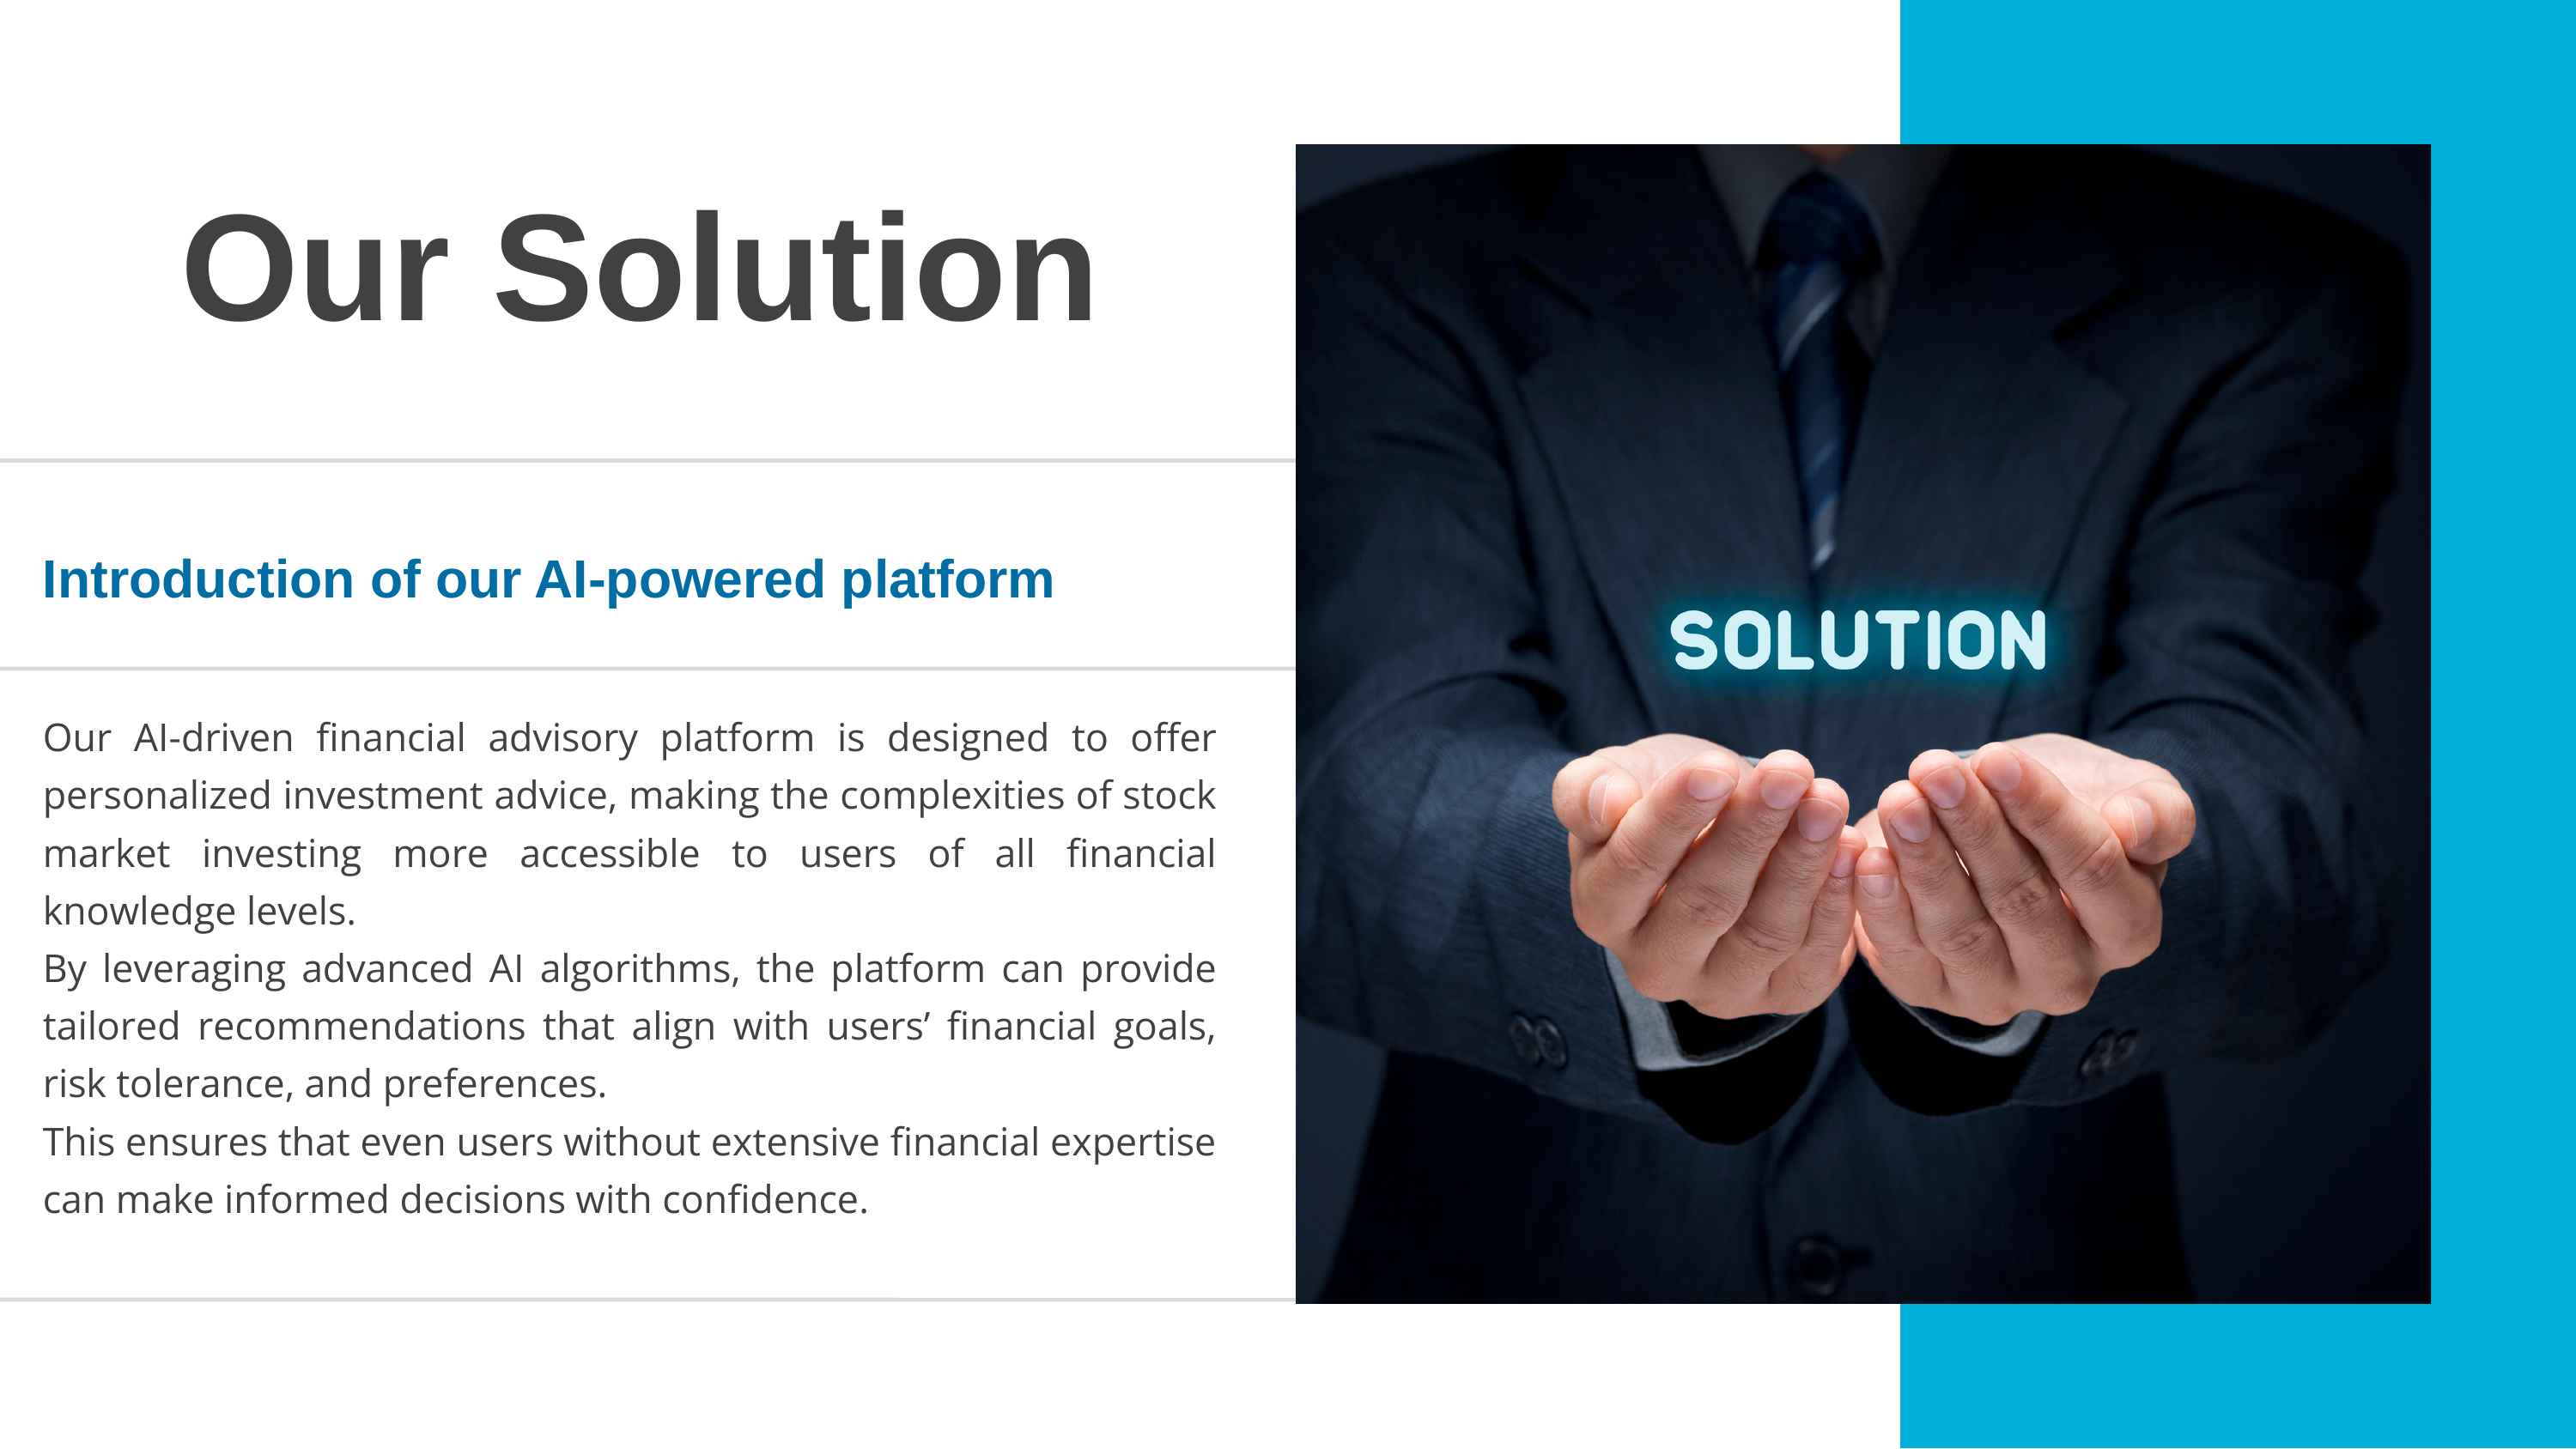

Our Solution

Introduction of our AI-powered platform

Our AI-driven financial advisory platform is designed to offer personalized investment advice, making the complexities of stock market investing more accessible to users of all financial knowledge levels.
By leveraging advanced AI algorithms, the platform can provide tailored recommendations that align with users’ financial goals, risk tolerance, and preferences.
This ensures that even users without extensive financial expertise can make informed decisions with confidence.